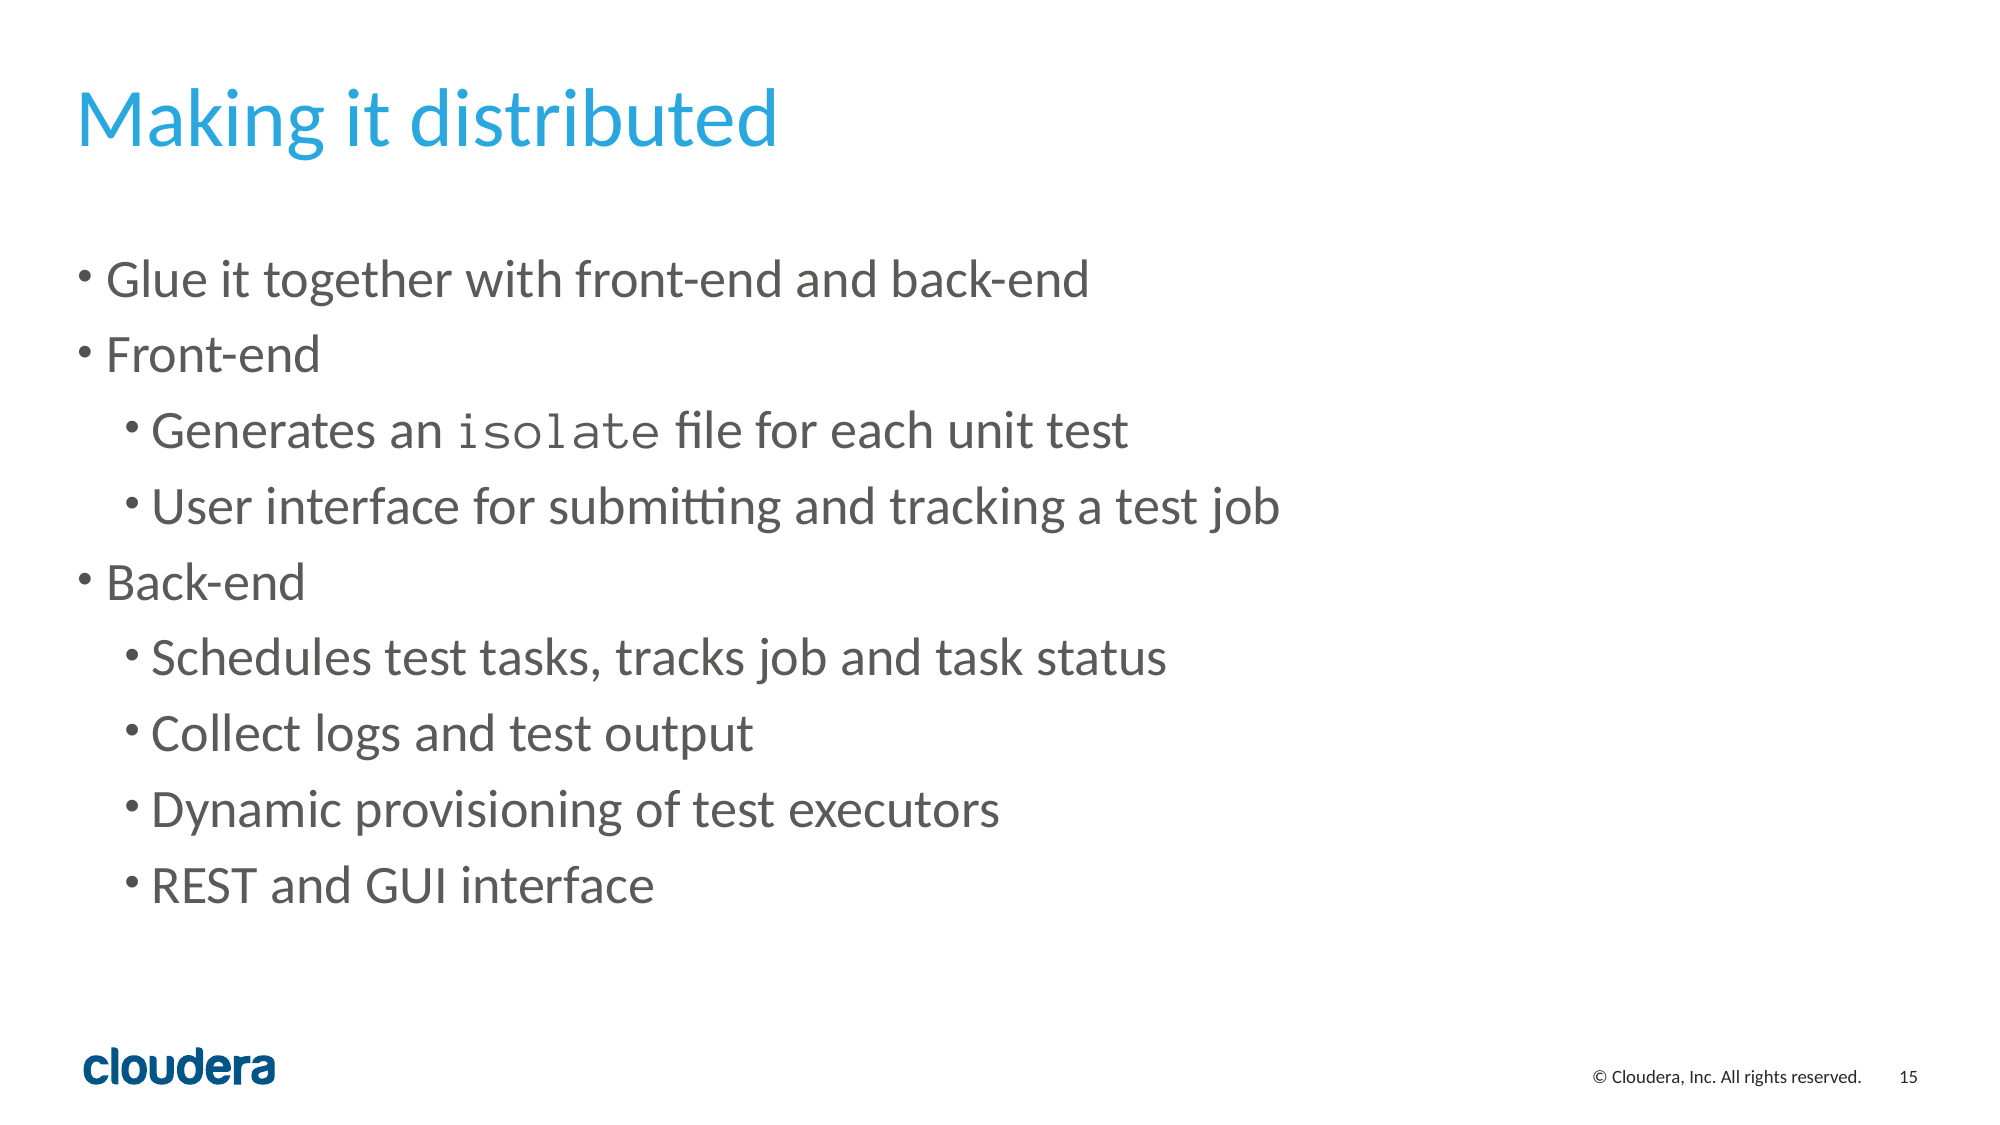

# Making it distributed
Glue it together with front-end and back-end
Front-end
Generates an isolate file for each unit test
User interface for submitting and tracking a test job
Back-end
Schedules test tasks, tracks job and task status
Collect logs and test output
Dynamic provisioning of test executors
REST and GUI interface